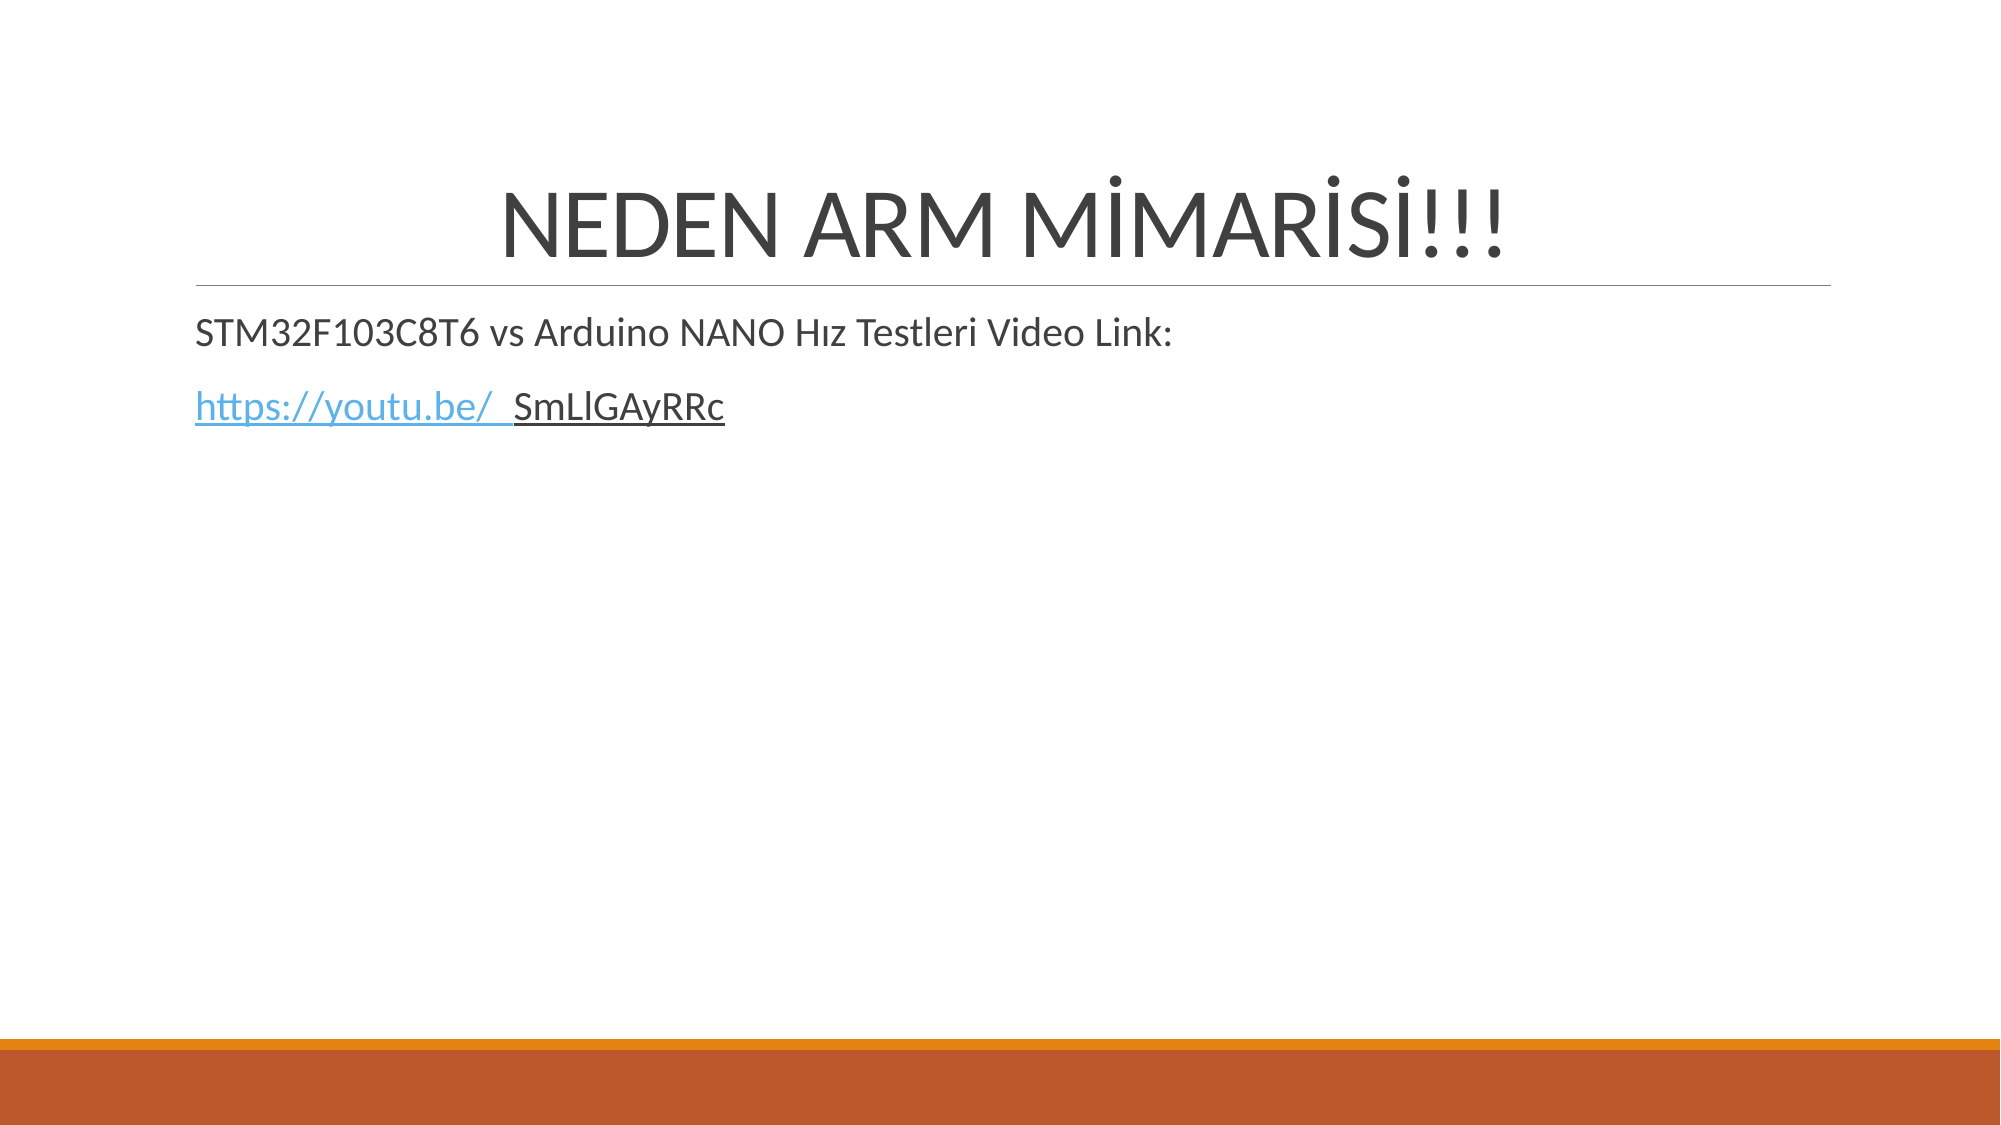

# NEDEN ARM MİMARİSİ!!!
STM32F103C8T6 vs Arduino NANO Hız Testleri Video Link:
https://youtu.be/_SmLlGAyRRc